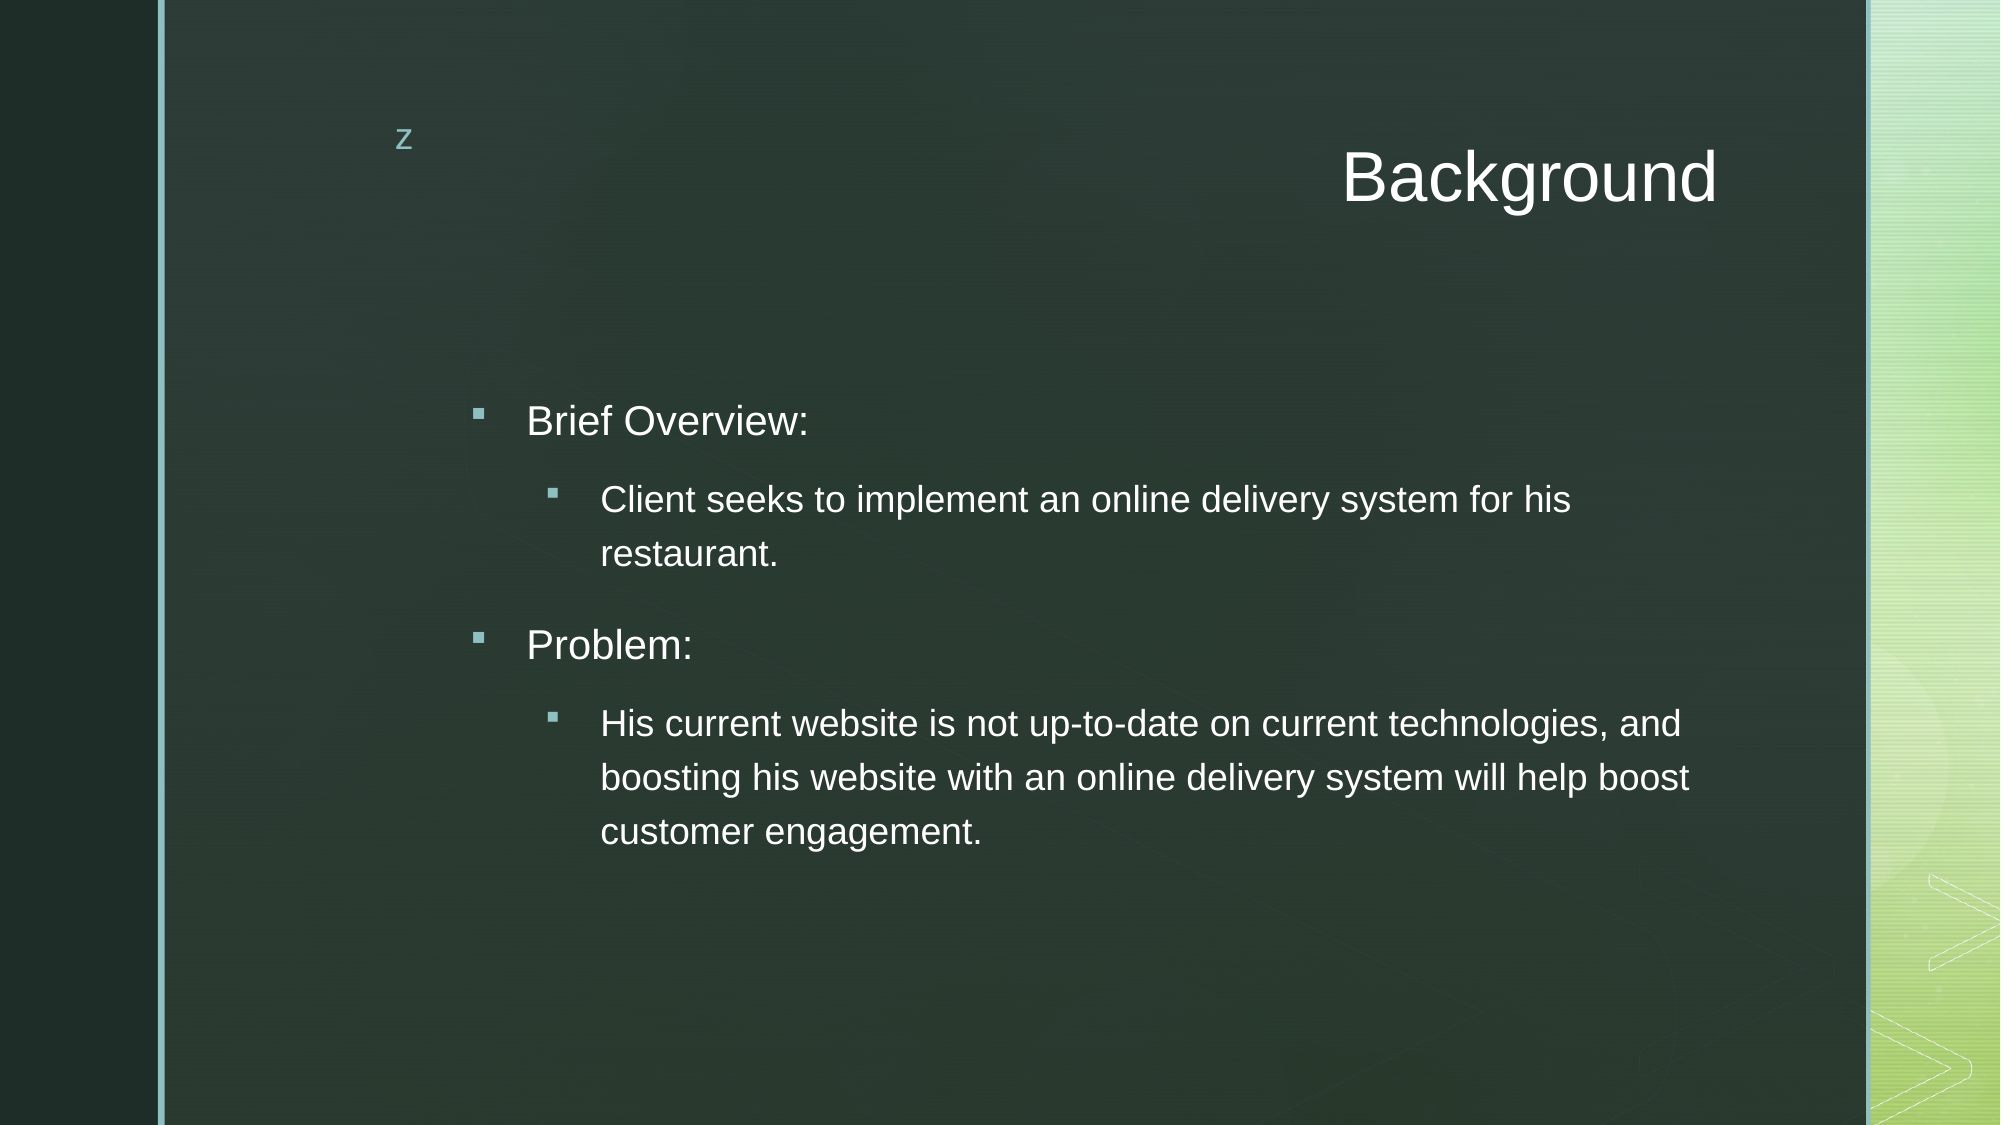

# Background
Brief Overview:
Client seeks to implement an online delivery system for his restaurant.
Problem:
His current website is not up-to-date on current technologies, and boosting his website with an online delivery system will help boost customer engagement.